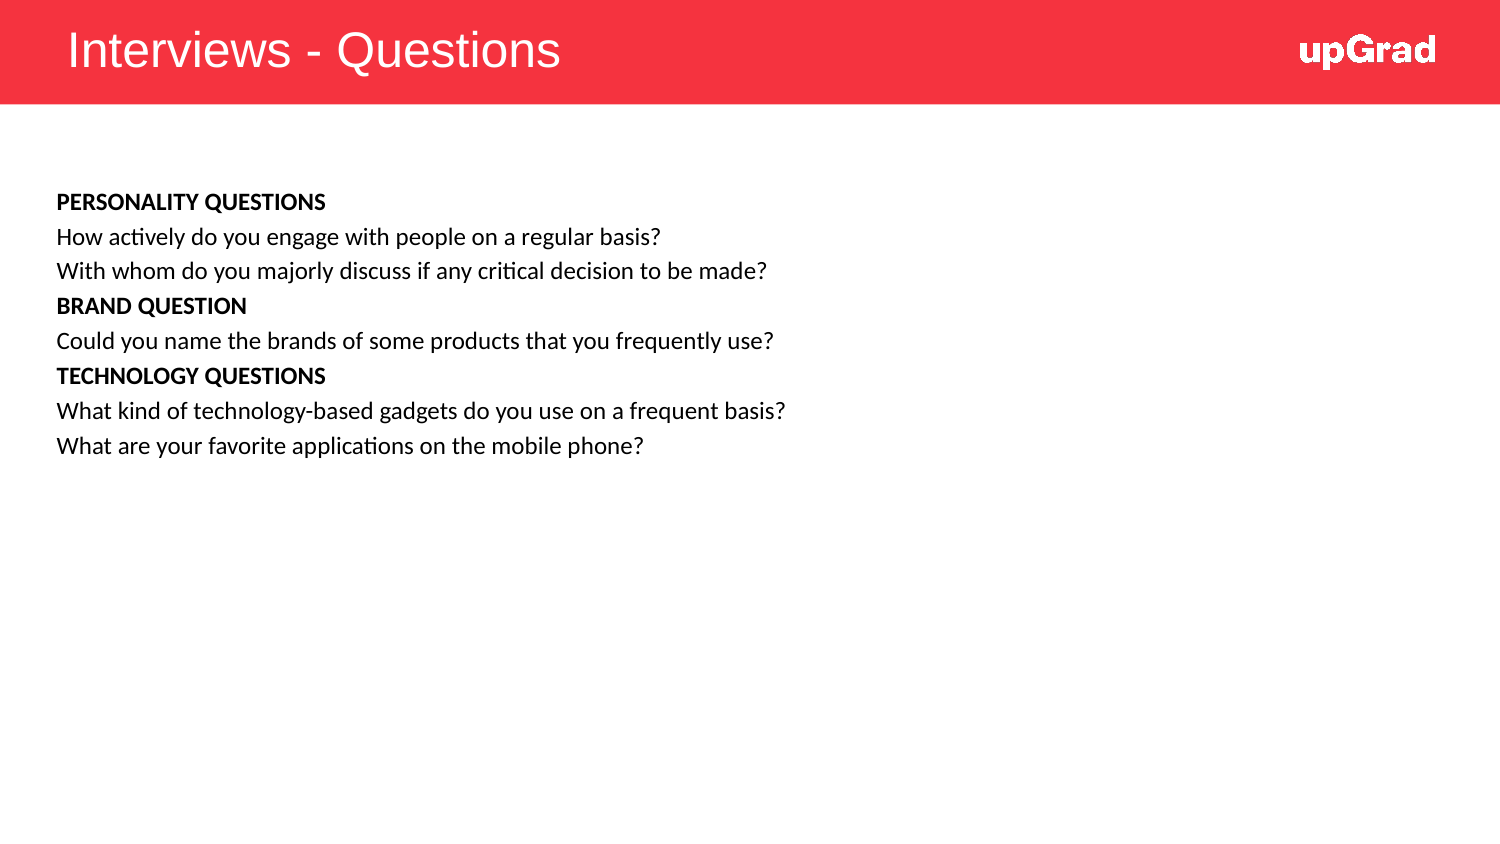

# Interviews - Questions
| PERSONALITY QUESTIONS |
| --- |
| How actively do you engage with people on a regular basis? |
| With whom do you majorly discuss if any critical decision to be made? |
| BRAND QUESTION |
| Could you name the brands of some products that you frequently use? |
| TECHNOLOGY QUESTIONS |
| What kind of technology-based gadgets do you use on a frequent basis? |
| What are your favorite applications on the mobile phone? |